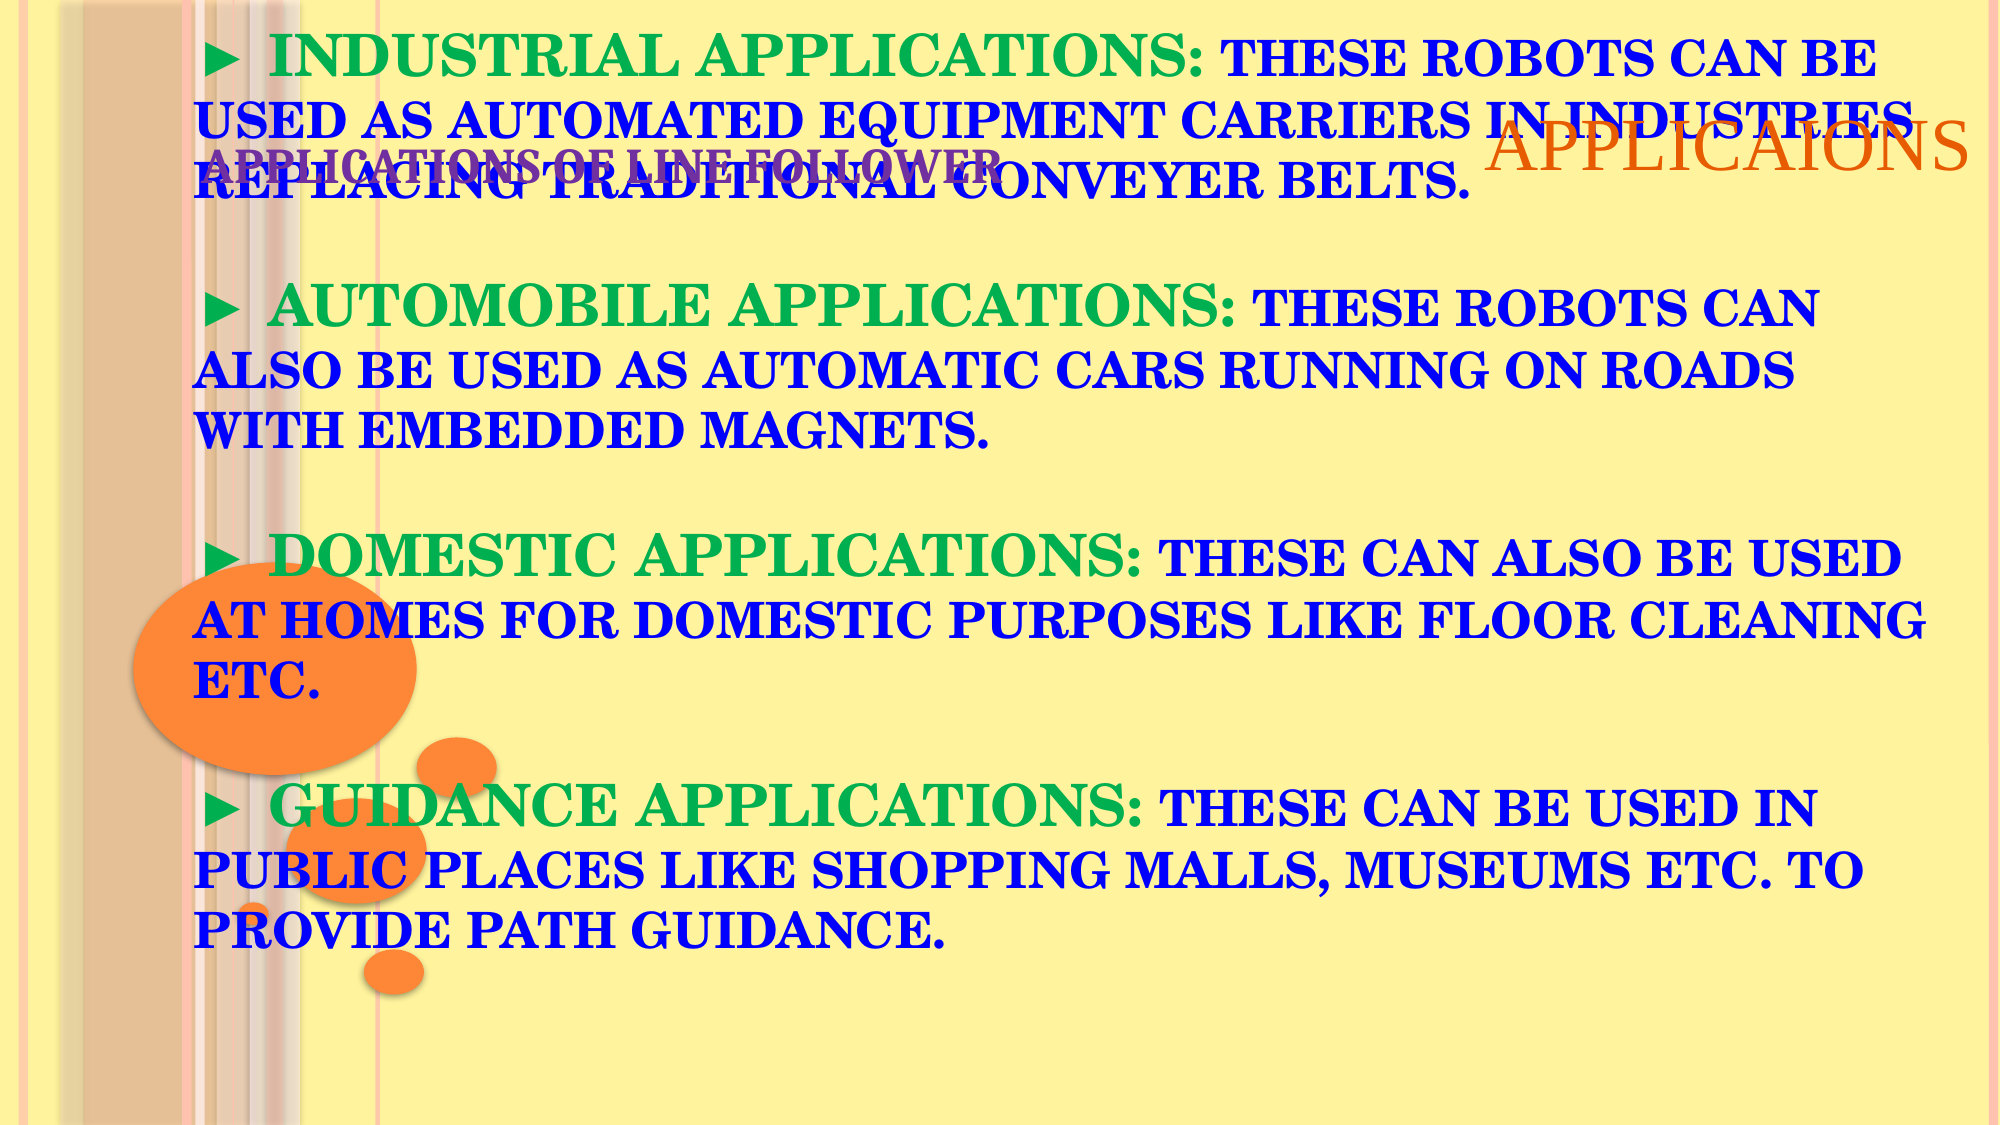

APPLICAIONS
APPLICATIONS OF LINE FOLLOWER

# ► Industrial Applications: These robots can be used as automated equipment carriers in industries replacing traditional conveyer belts. ► Automobile applications: These robots can also be used as automatic cars running on roads with embedded magnets. ► Domestic applications: These can also be used at homes for domestic purposes like floor cleaning etc. ► Guidance applications: These can be used in public places like shopping malls, museums etc. to provide path guidance.